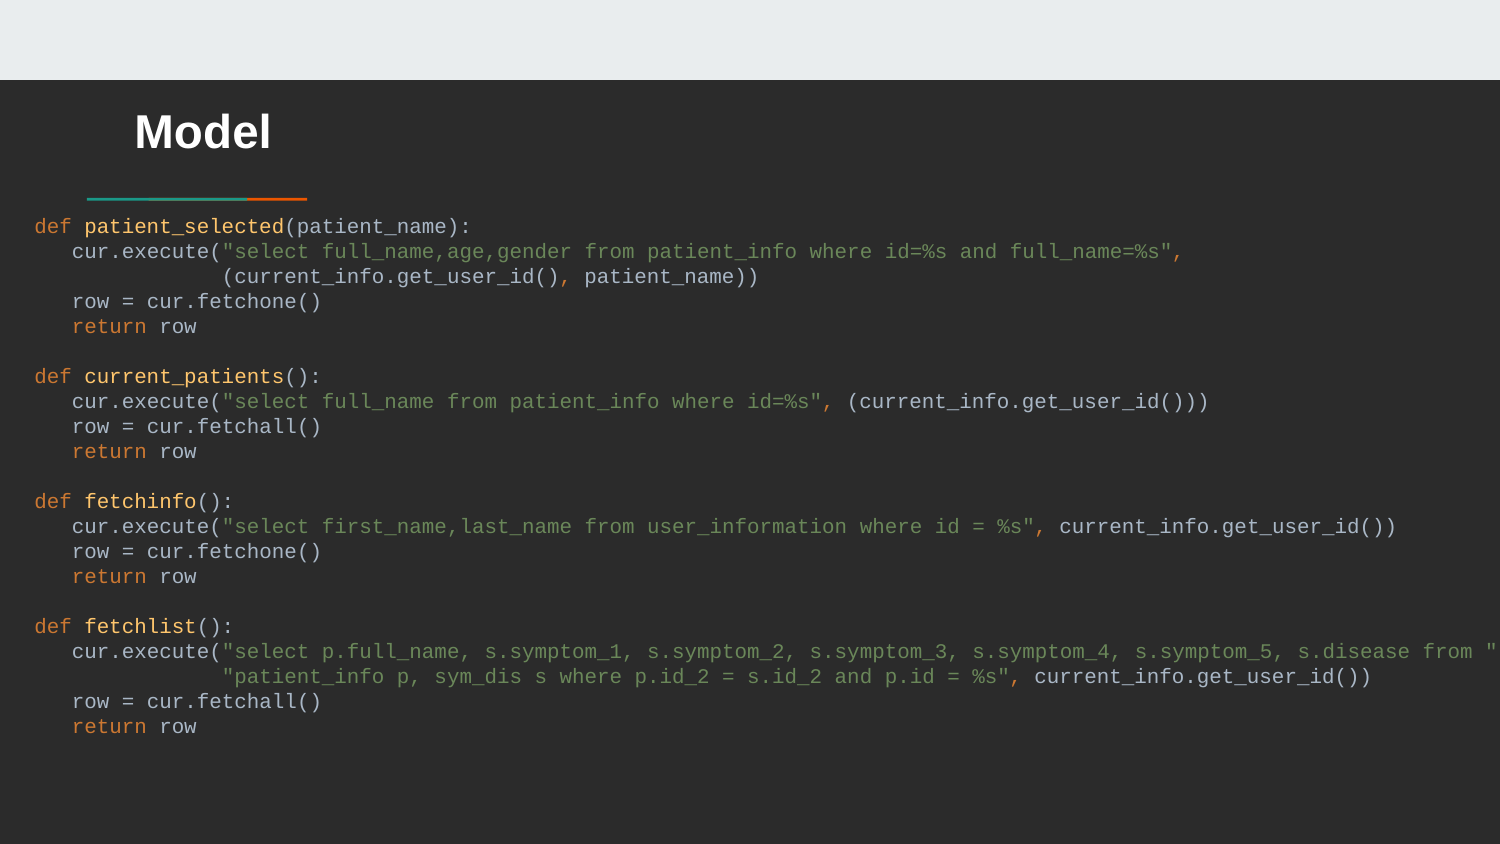

# Model
def patient_selected(patient_name):
   cur.execute("select full_name,age,gender from patient_info where id=%s and full_name=%s",
               (current_info.get_user_id(), patient_name))
   row = cur.fetchone()
   return row

def current_patients():
   cur.execute("select full_name from patient_info where id=%s", (current_info.get_user_id()))
   row = cur.fetchall()
   return row

def fetchinfo():
   cur.execute("select first_name,last_name from user_information where id = %s", current_info.get_user_id())
   row = cur.fetchone()
   return row

def fetchlist():
   cur.execute("select p.full_name, s.symptom_1, s.symptom_2, s.symptom_3, s.symptom_4, s.symptom_5, s.disease from "
               "patient_info p, sym_dis s where p.id_2 = s.id_2 and p.id = %s", current_info.get_user_id())
   row = cur.fetchall()
   return row